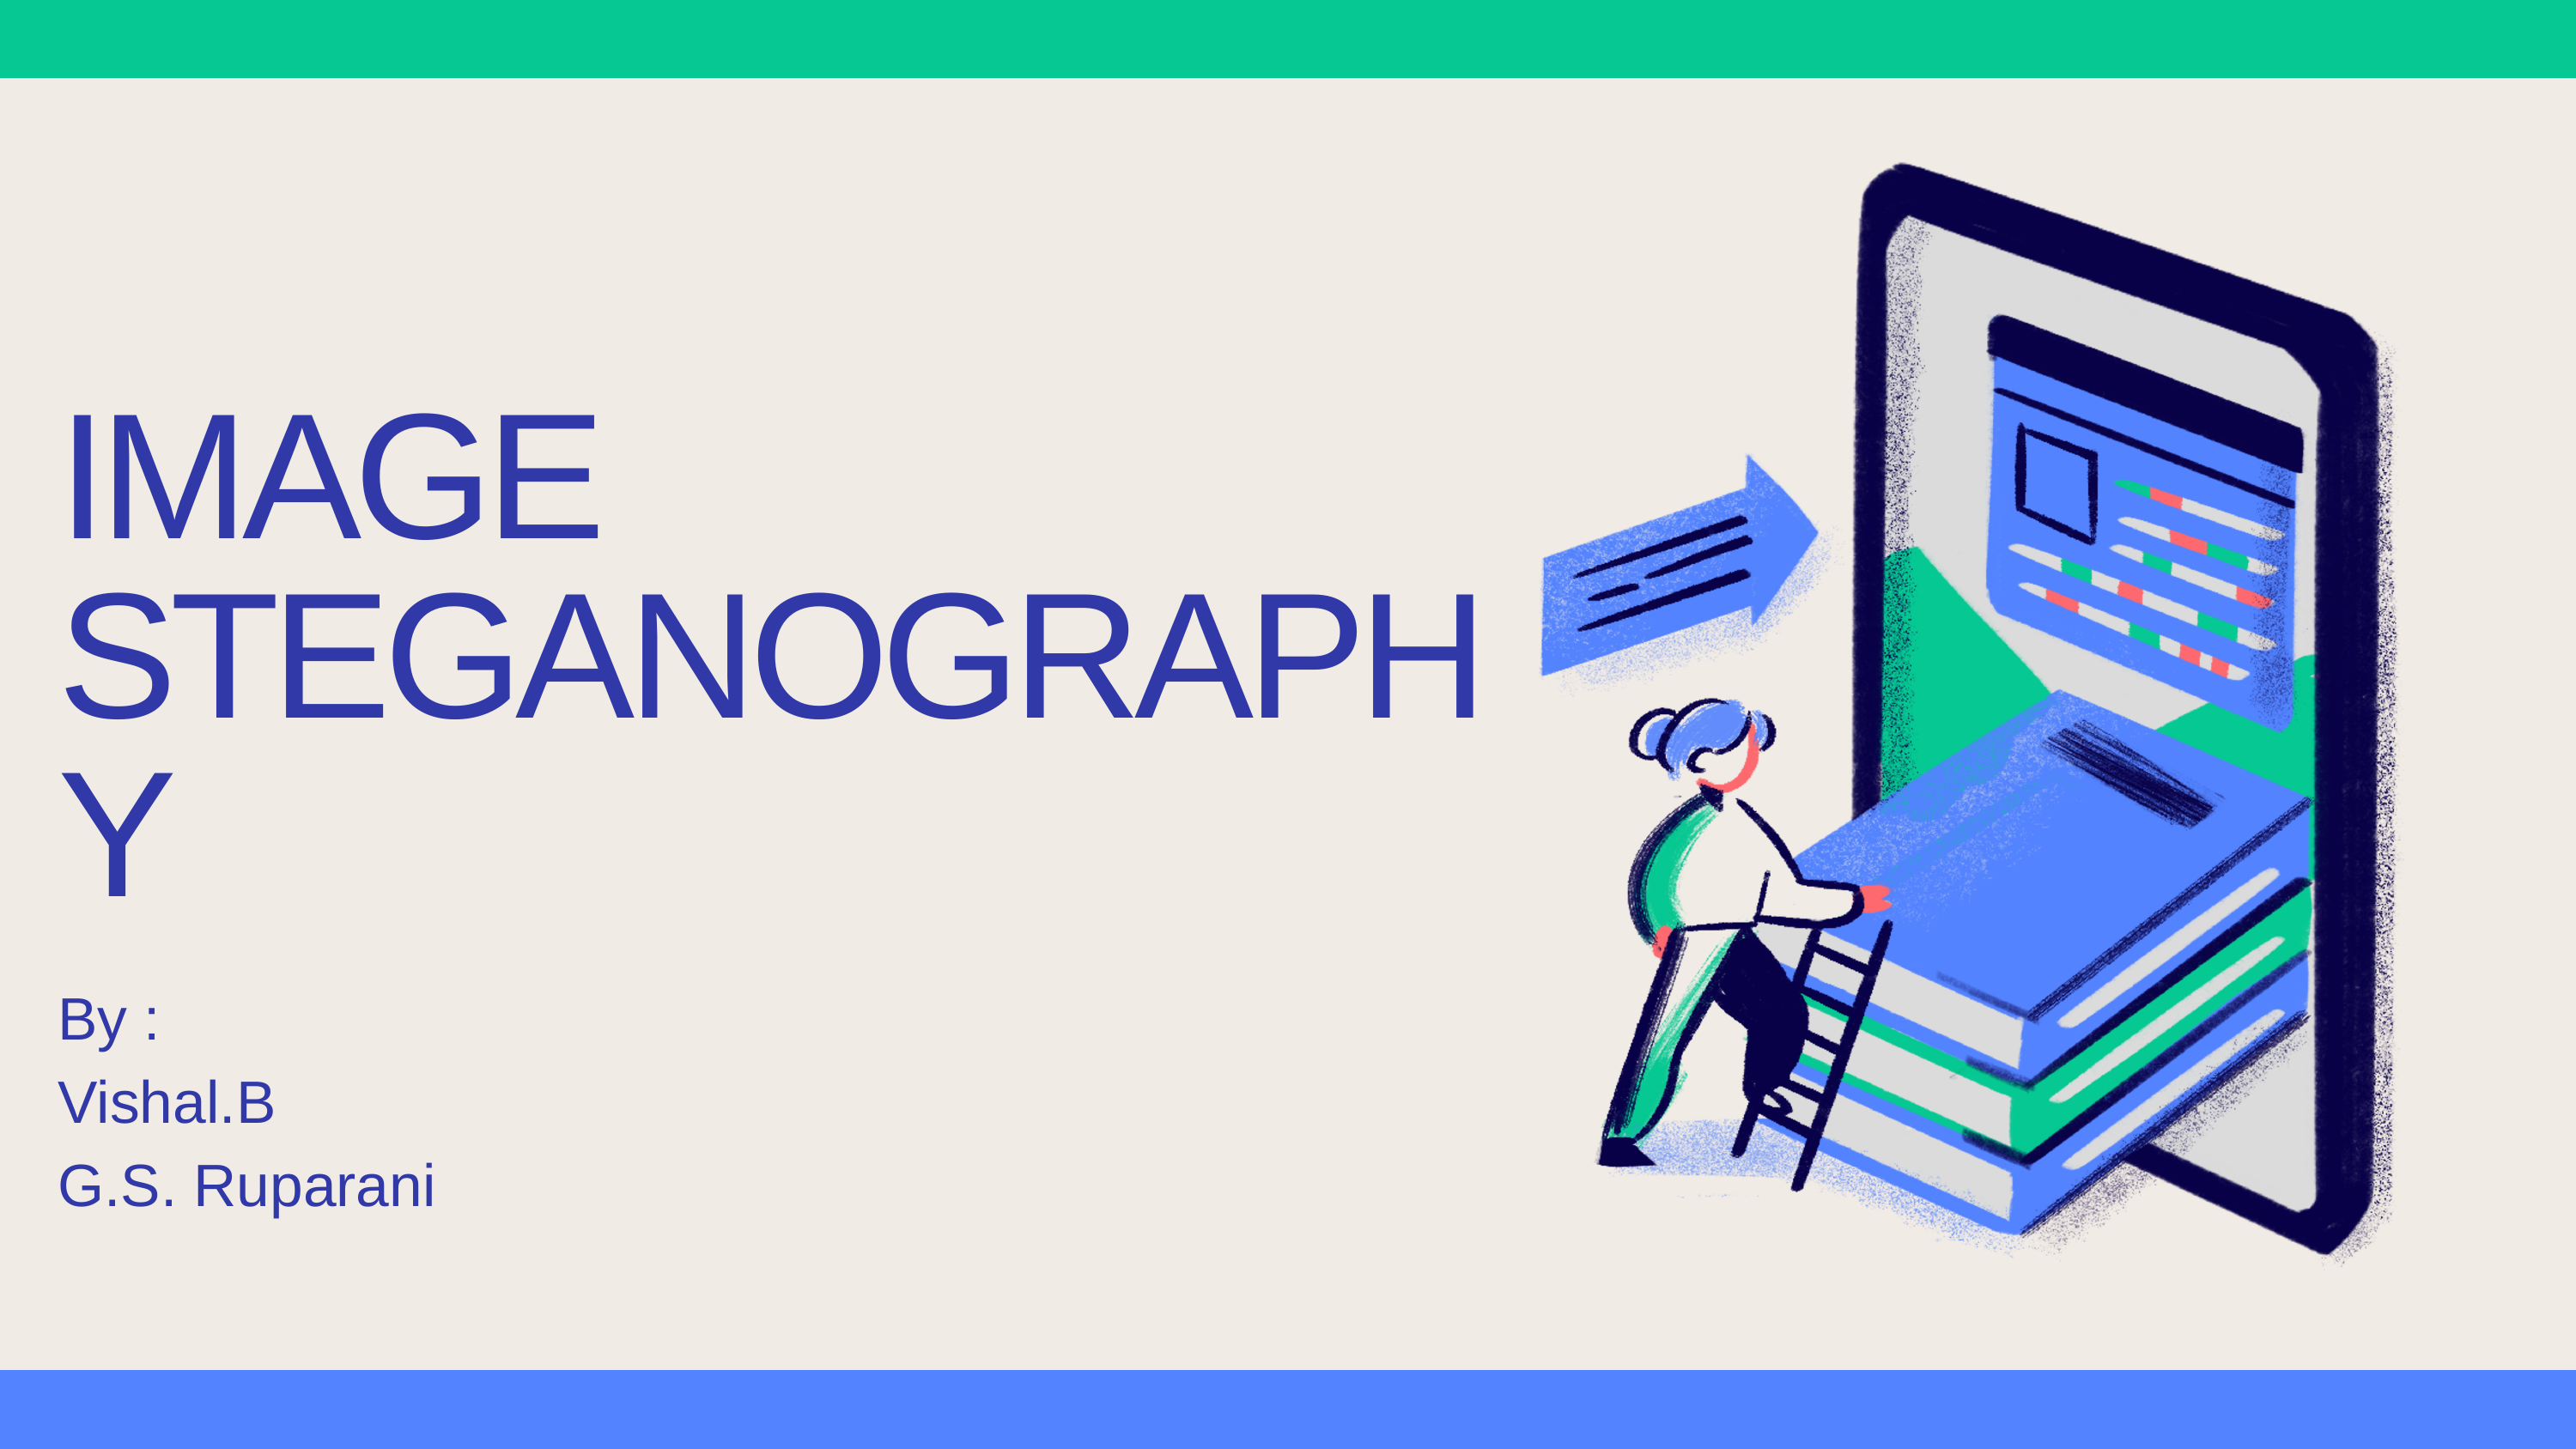

IMAGE STEGANOGRAPHY
By :
Vishal.B
G.S. Ruparani